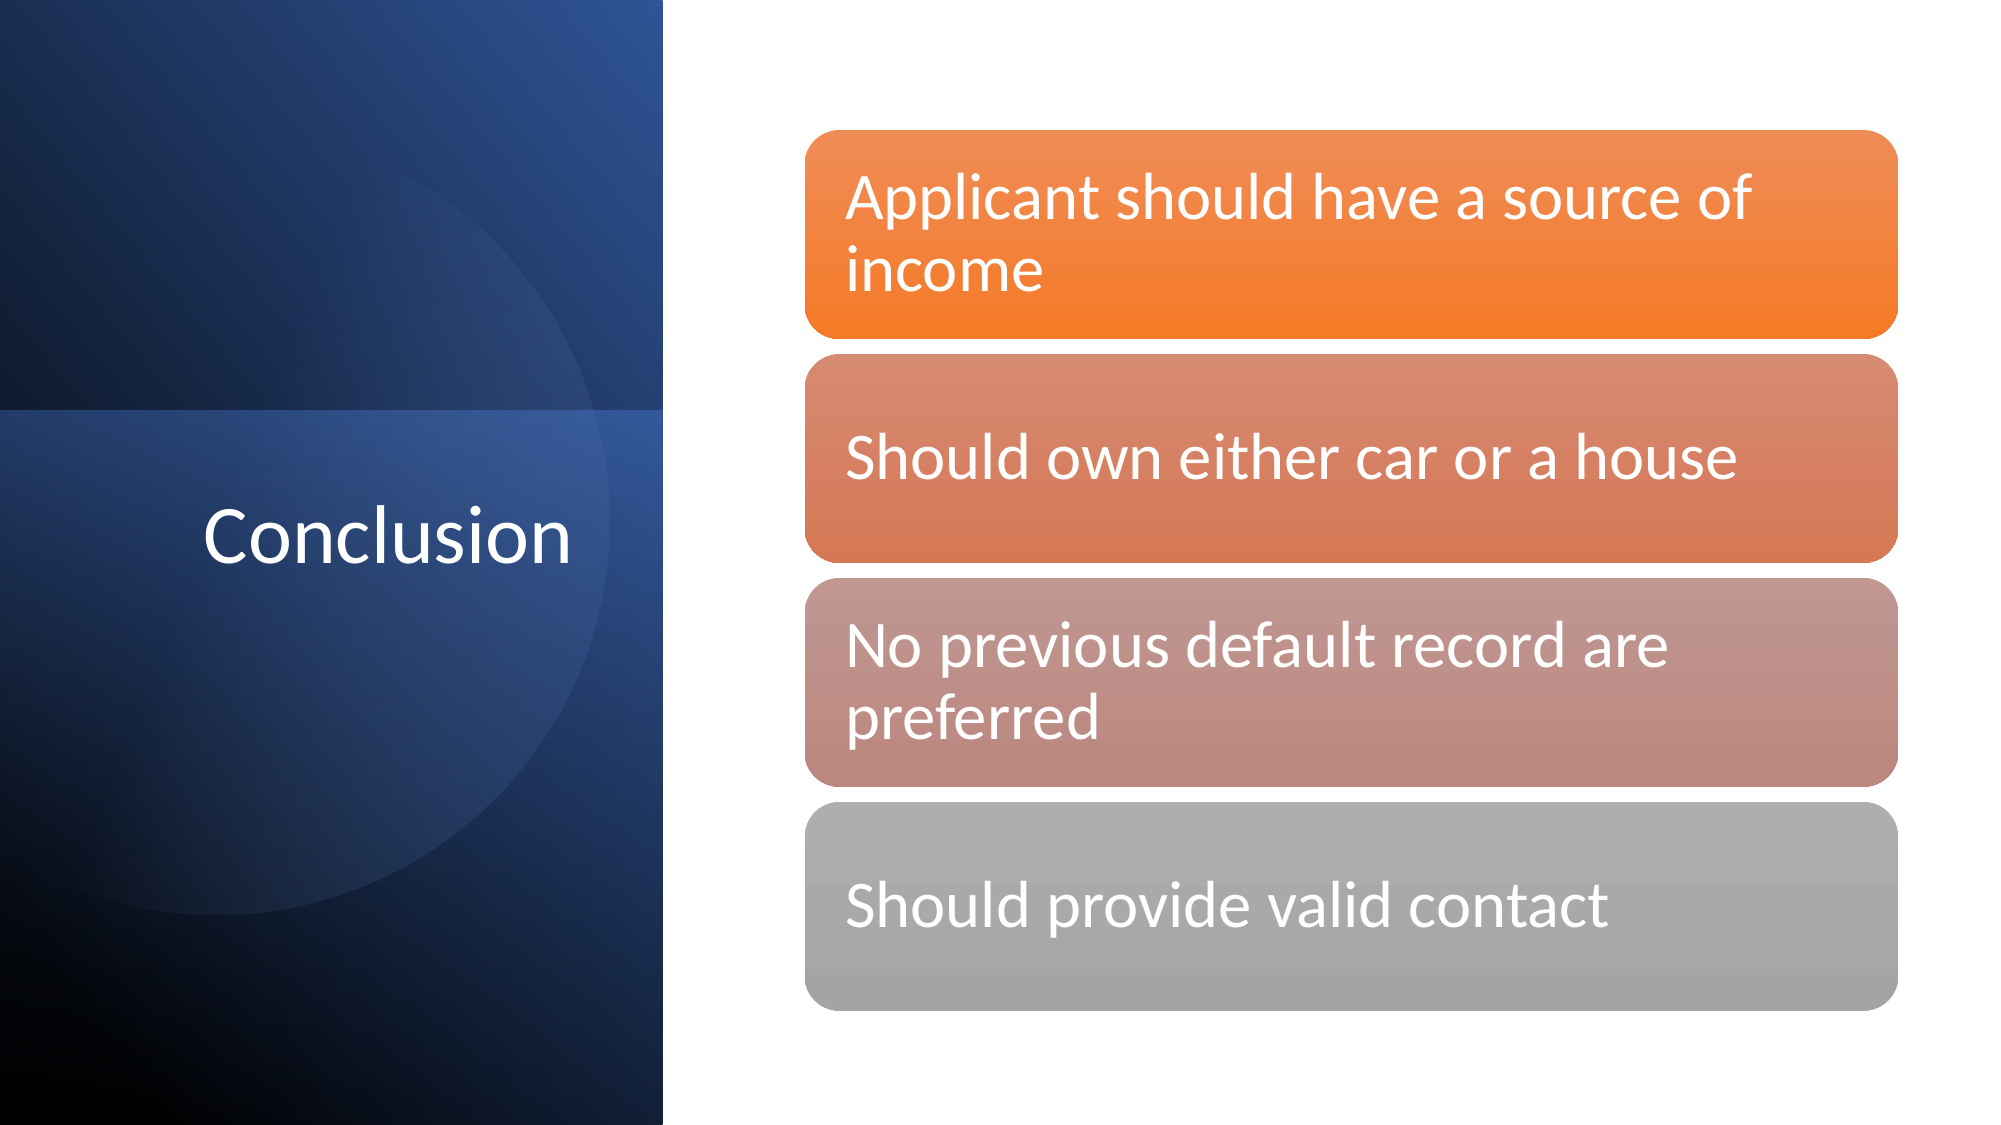

Applicant should have a source of income
Should own either car or a house
No previous default record are preferred
Should provide valid contact

# Conclusion